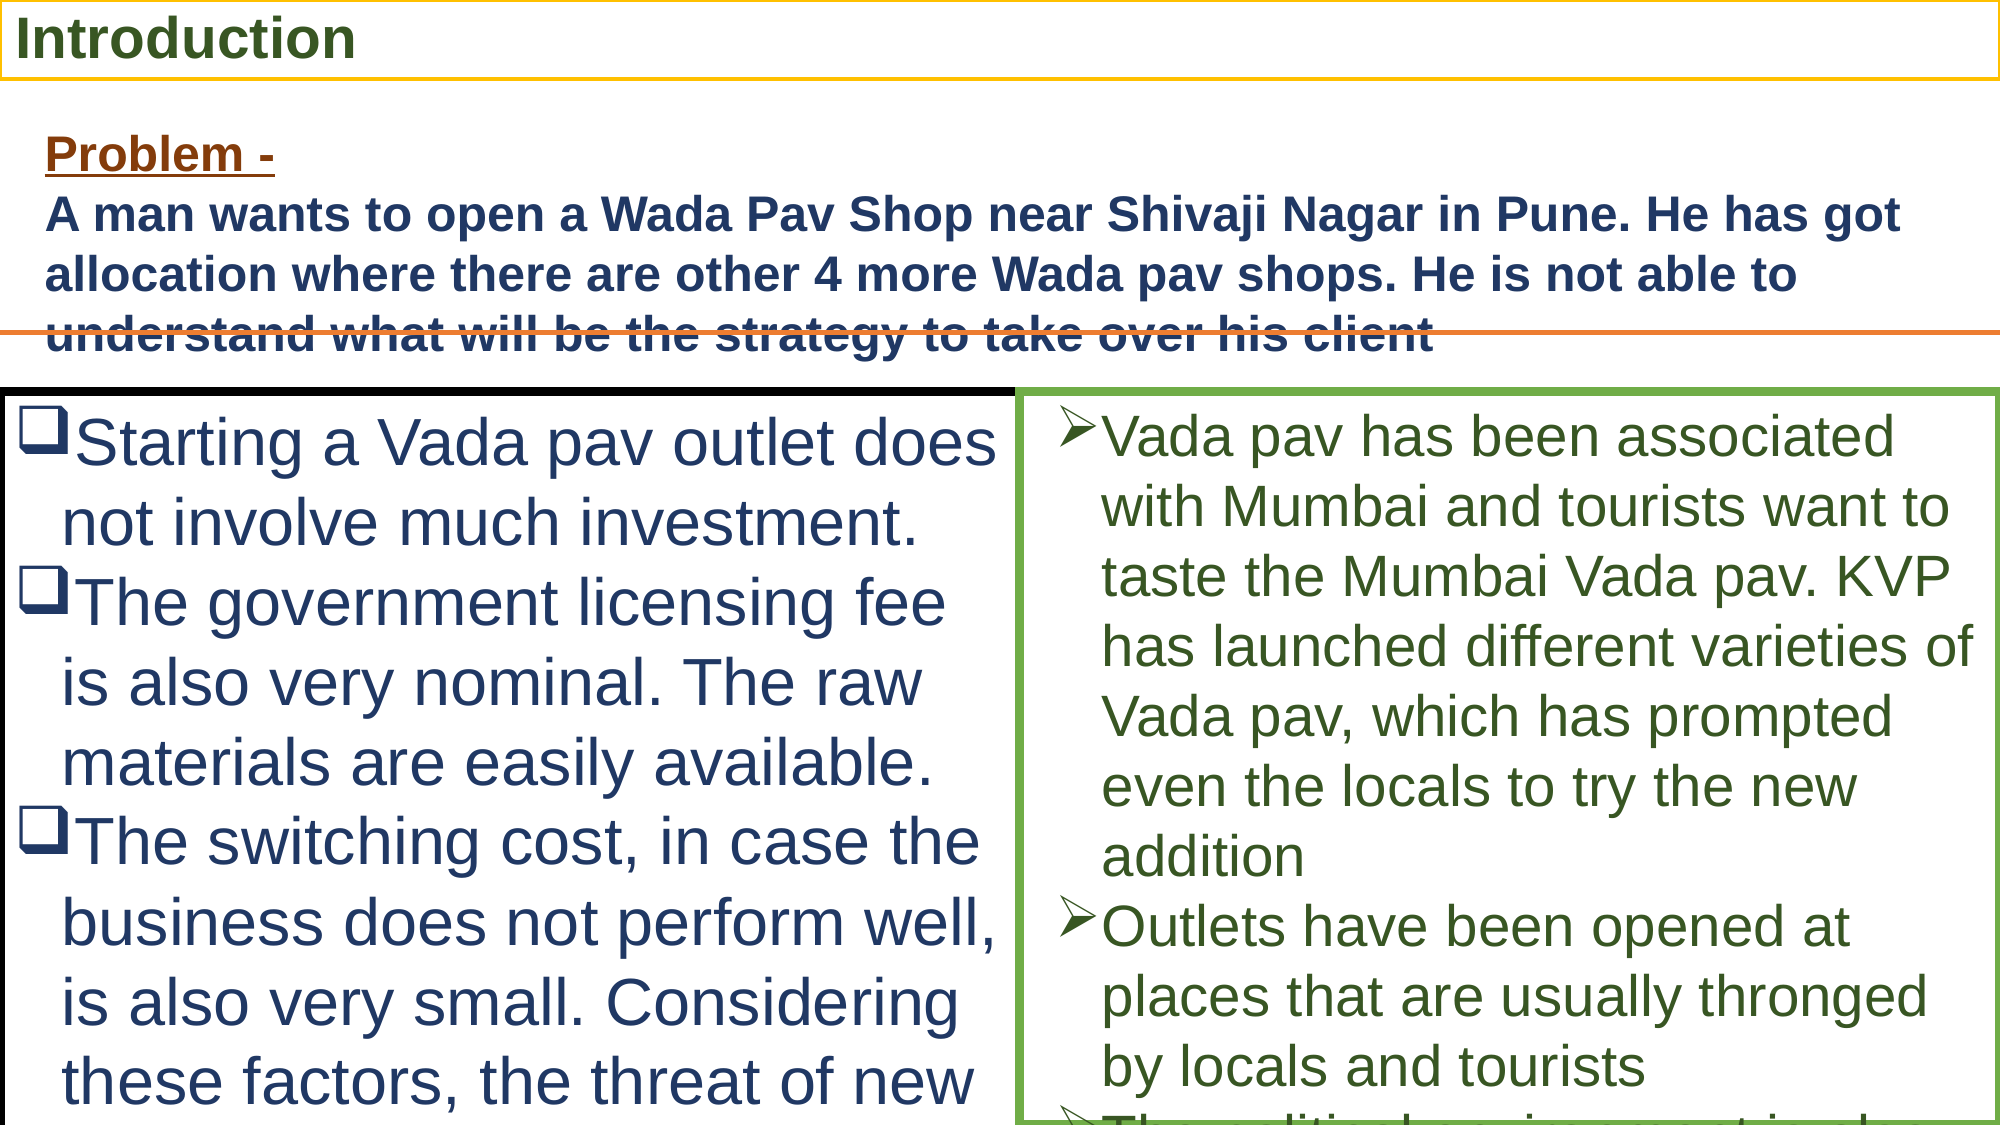

# Introduction
Problem -
A man wants to open a Wada Pav Shop near Shivaji Nagar in Pune. He has got allocation where there are other 4 more Wada pav shops. He is not able to understand what will be the strategy to take over his client
Starting a Vada pav outlet does not involve much investment.
The government licensing fee is also very nominal. The raw materials are easily available.
The switching cost, in case the business does not perform well, is also very small. Considering these factors, the threat of new entrants will always be there.

Vada pav has been associated with Mumbai and tourists want to taste the Mumbai Vada pav. KVP has launched different varieties of Vada pav, which has prompted even the locals to try the new addition
Outlets have been opened at places that are usually thronged by locals and tourists
The political environment is also in favor of the product.